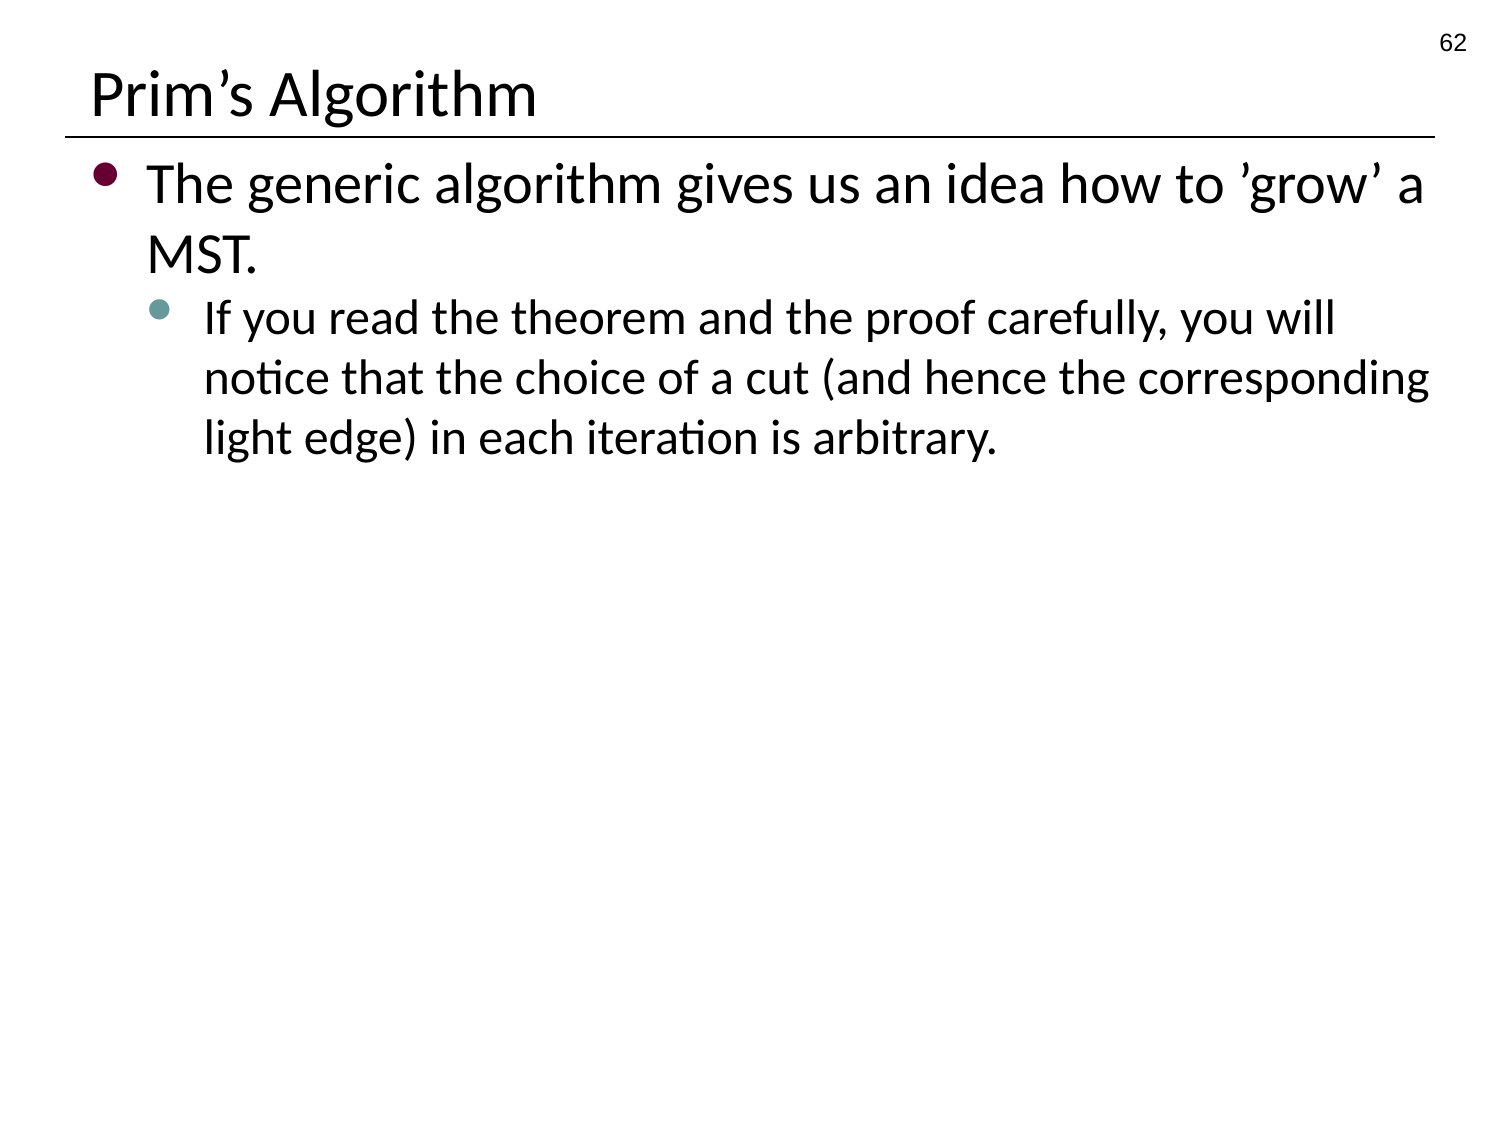

62
# Prim’s Algorithm
The generic algorithm gives us an idea how to ’grow’ a MST.
If you read the theorem and the proof carefully, you will notice that the choice of a cut (and hence the corresponding light edge) in each iteration is arbitrary.